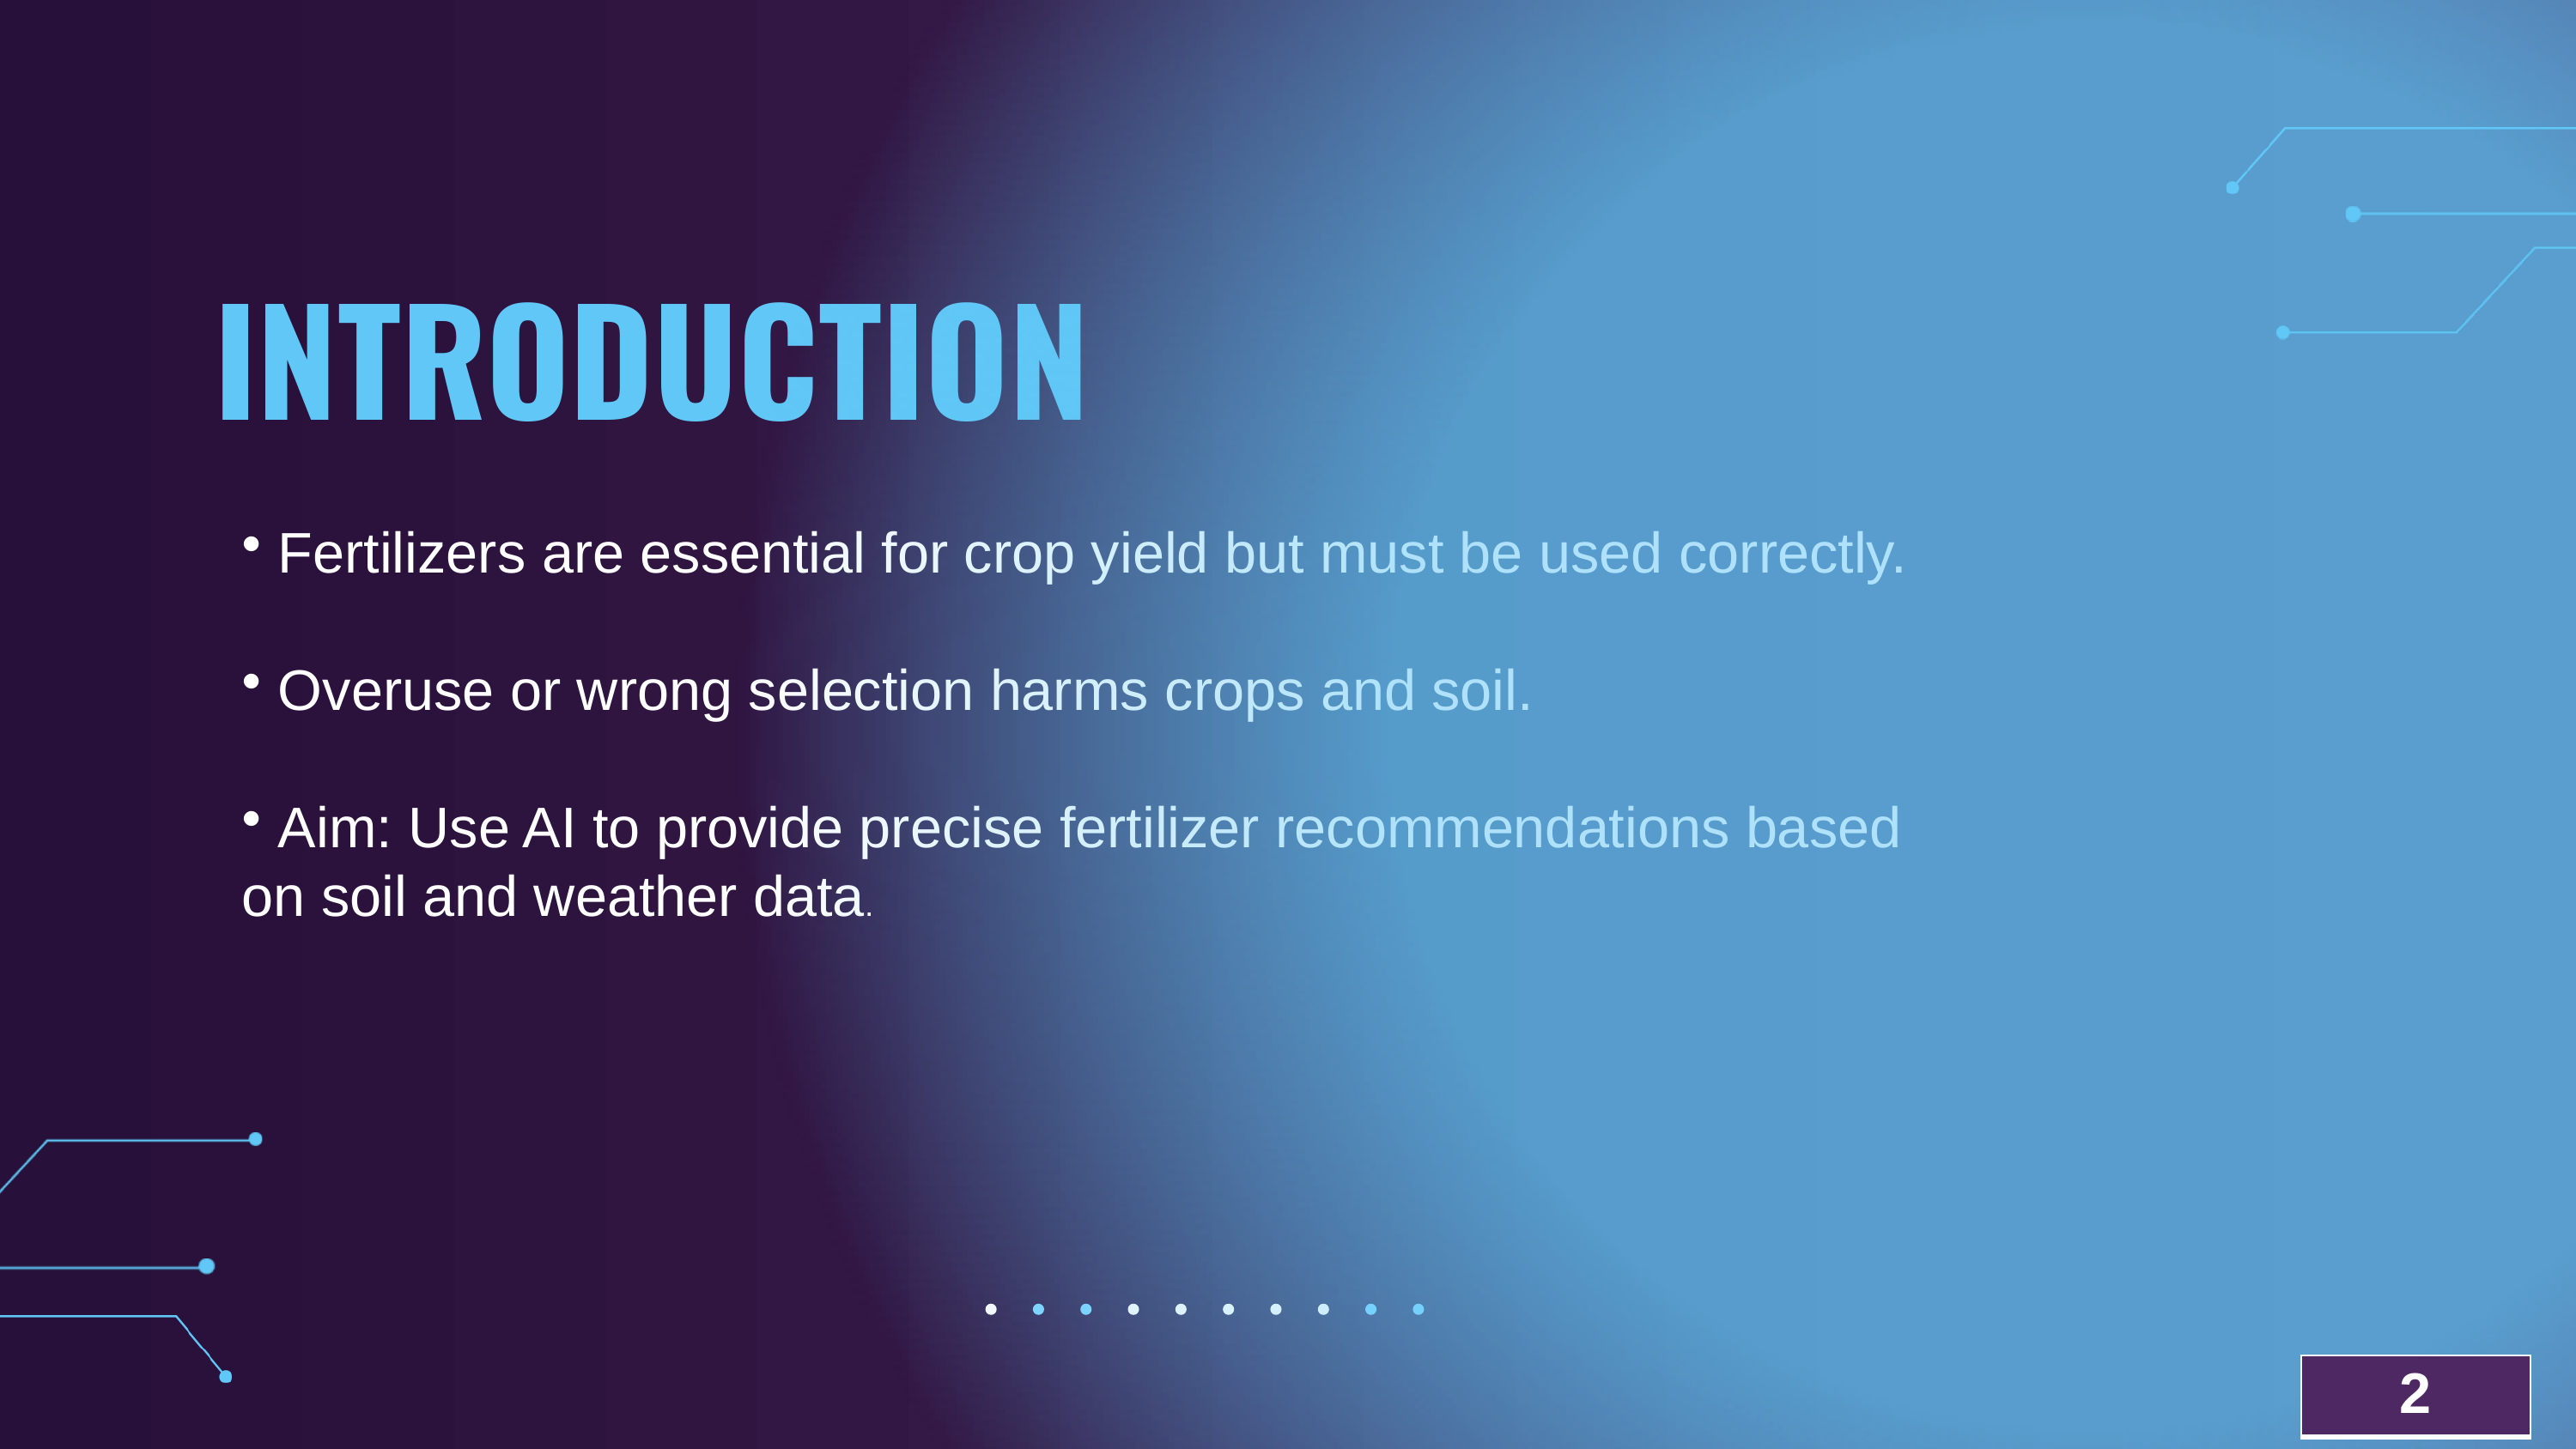

INTRODUCTION
 Fertilizers are essential for crop yield but must be used correctly.

 Overuse or wrong selection harms crops and soil.

 Aim: Use AI to provide precise fertilizer recommendations based     on soil and weather data.

| 2 |
| --- |